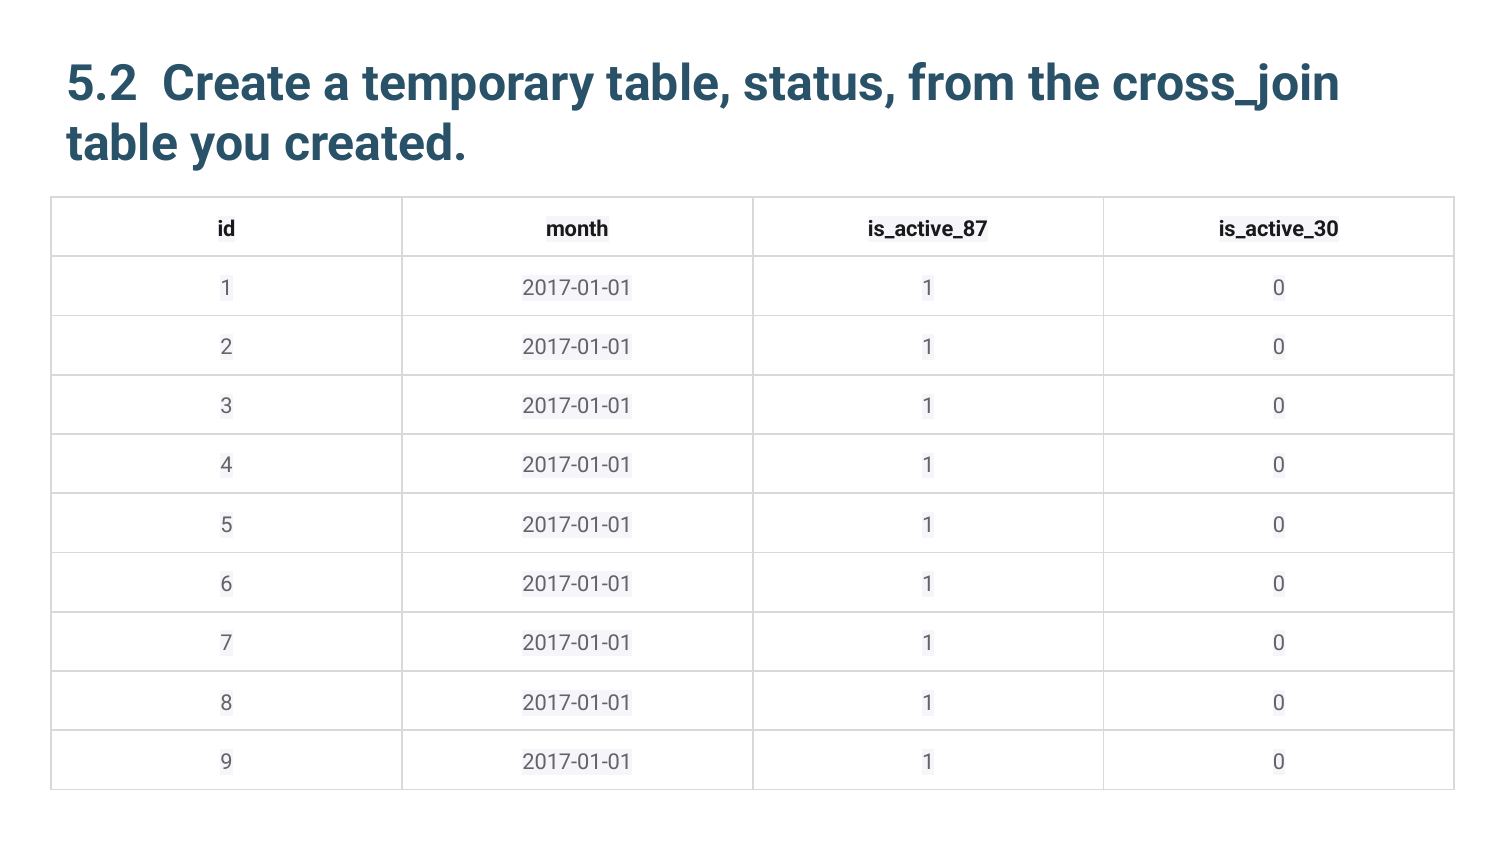

5.2  Create a temporary table, status, from the cross_join table you created.
| id | month | is\_active\_87 | is\_active\_30 |
| --- | --- | --- | --- |
| 1 | 2017-01-01 | 1 | 0 |
| 2 | 2017-01-01 | 1 | 0 |
| 3 | 2017-01-01 | 1 | 0 |
| 4 | 2017-01-01 | 1 | 0 |
| 5 | 2017-01-01 | 1 | 0 |
| 6 | 2017-01-01 | 1 | 0 |
| 7 | 2017-01-01 | 1 | 0 |
| 8 | 2017-01-01 | 1 | 0 |
| 9 | 2017-01-01 | 1 | 0 |